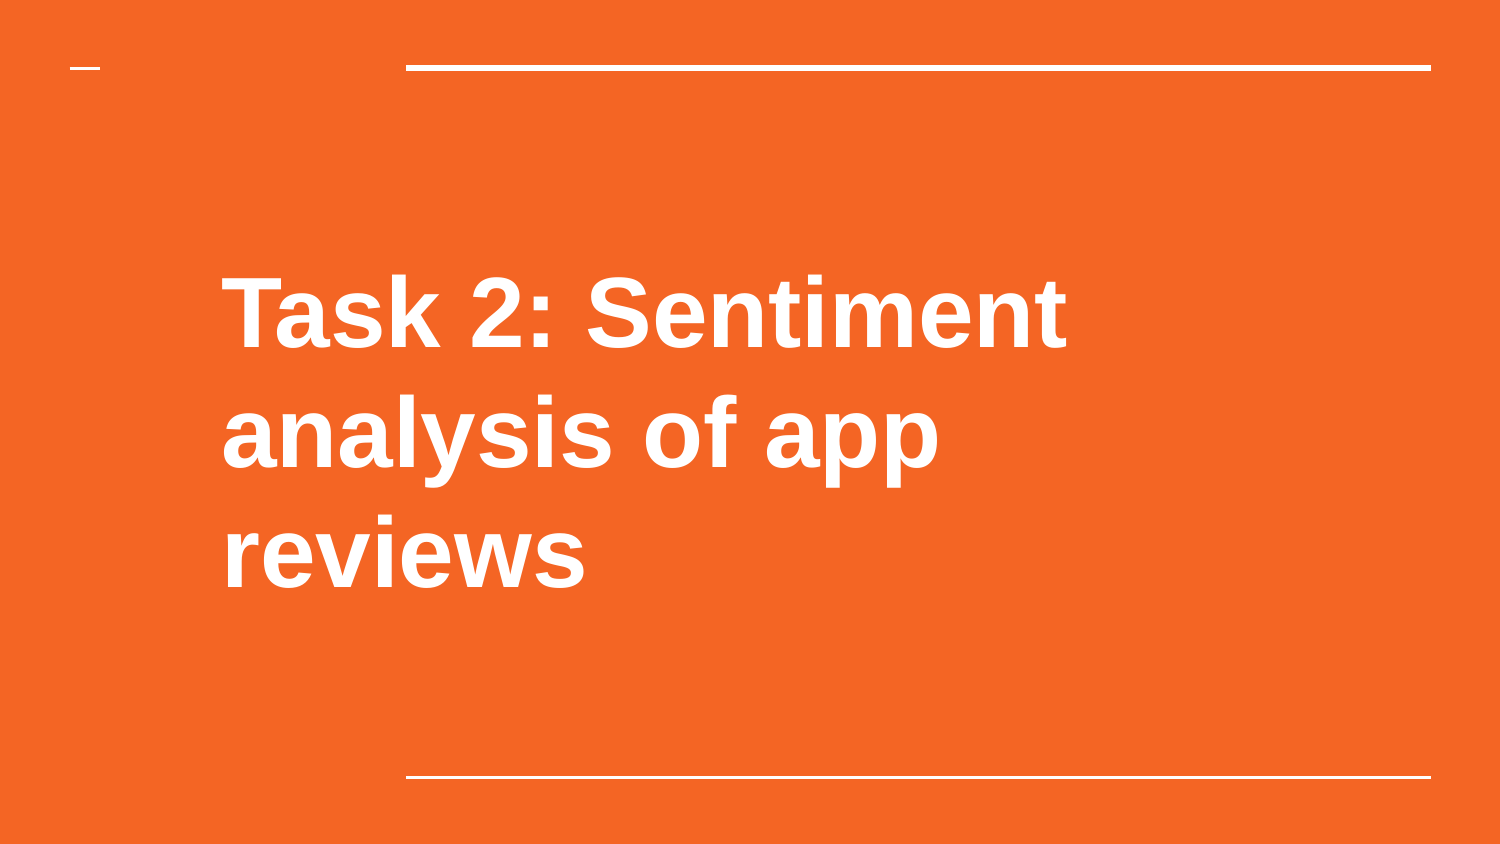

# Task 2: Sentiment analysis of app reviews